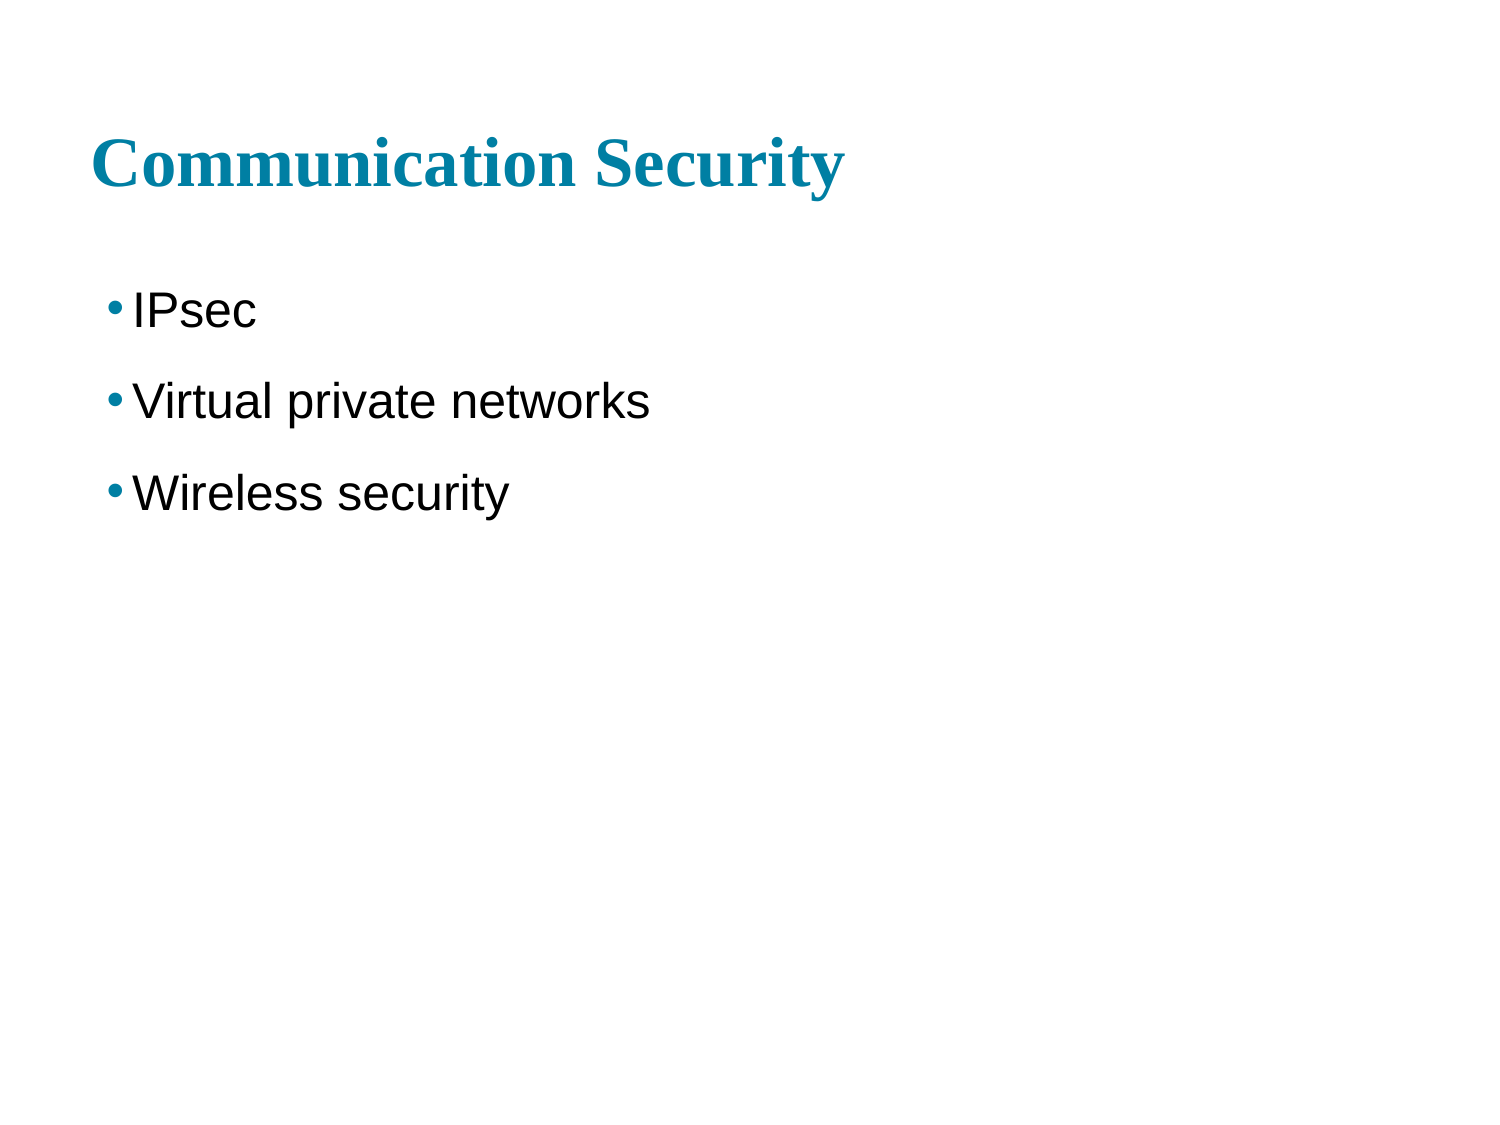

# Communication Security
IPsec
Virtual private networks
Wireless security